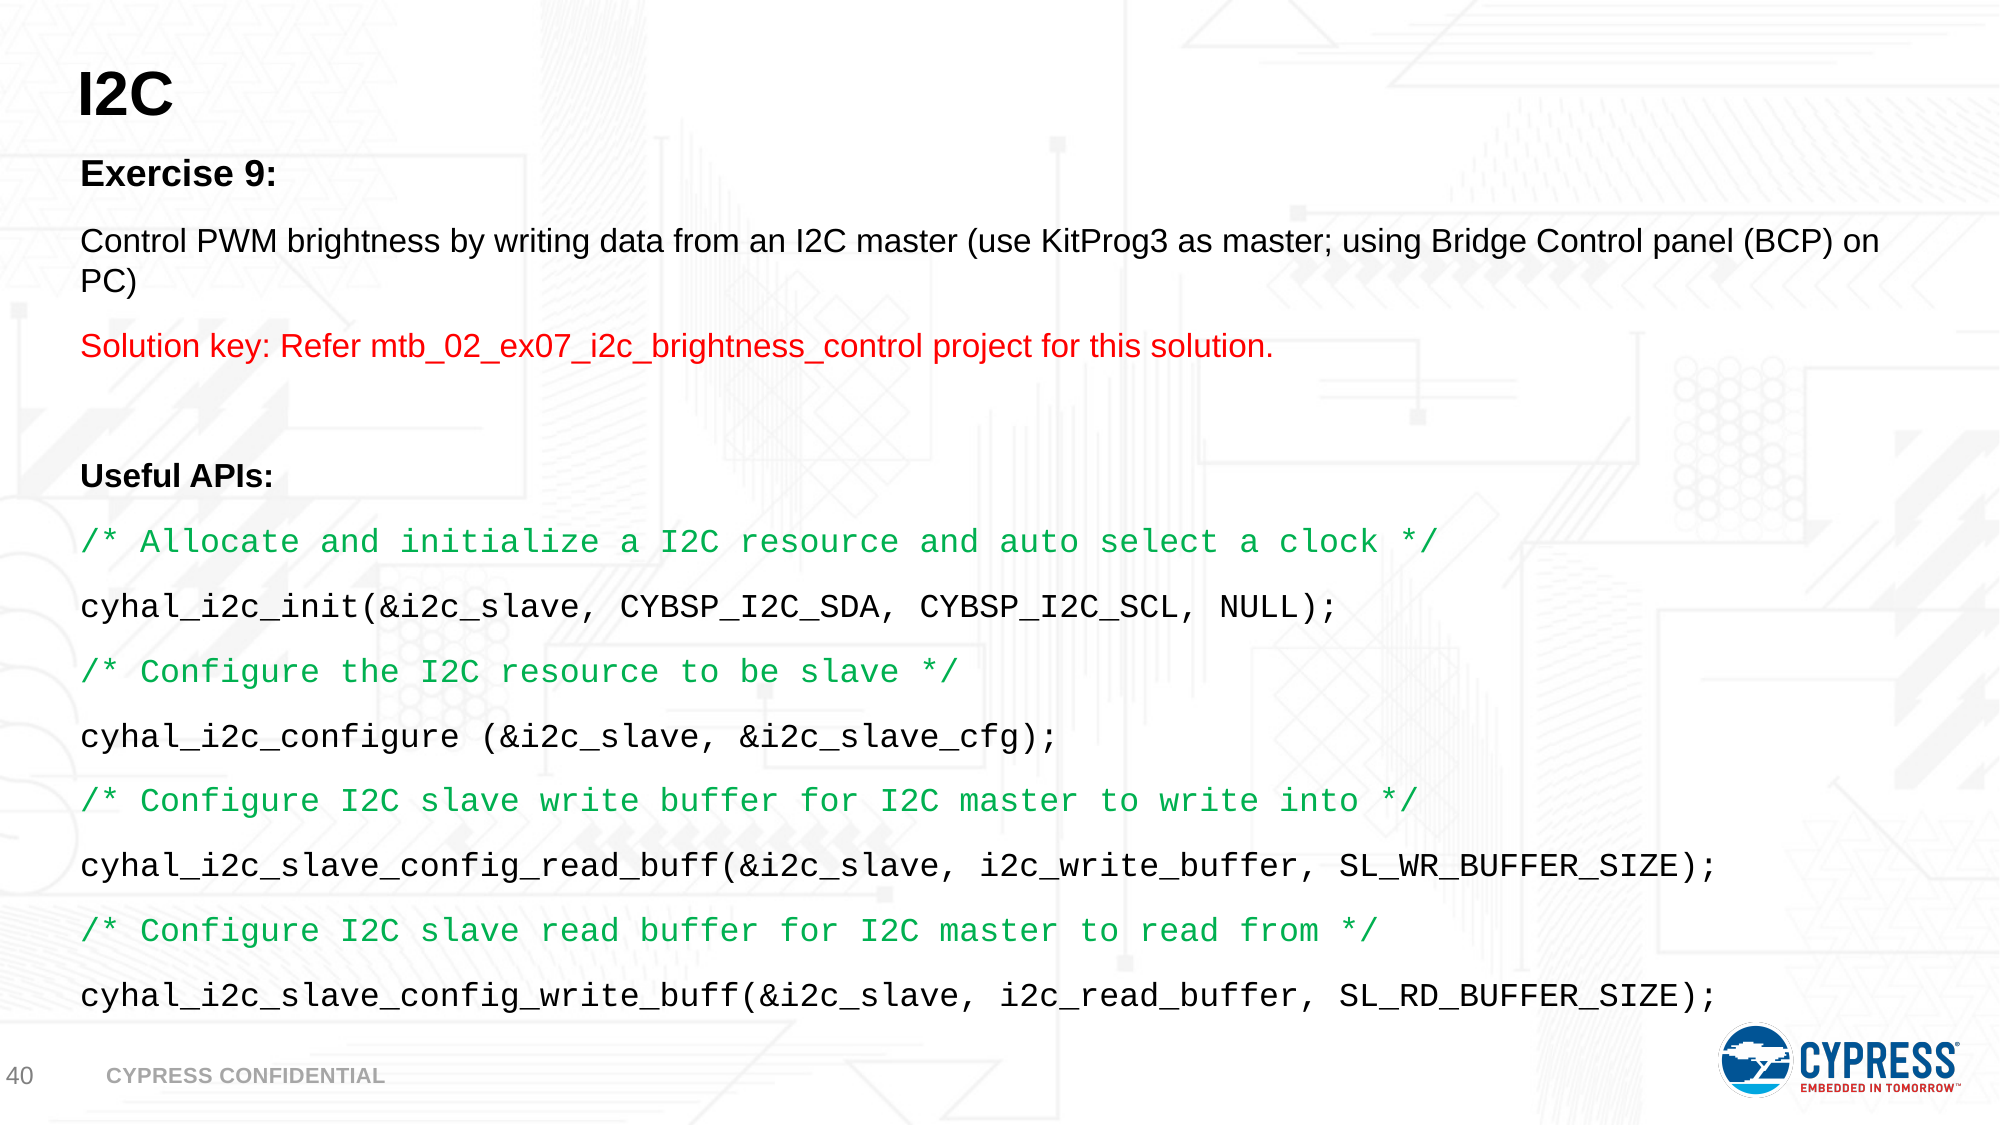

# I2C
Exercise 9:
Control PWM brightness by writing data from an I2C master (use KitProg3 as master; using Bridge Control panel (BCP) on PC)
Solution key: Refer mtb_02_ex07_i2c_brightness_control project for this solution.

Useful APIs:
/* Allocate and initialize a I2C resource and auto select a clock */
cyhal_i2c_init(&i2c_slave, CYBSP_I2C_SDA, CYBSP_I2C_SCL, NULL);
/* Configure the I2C resource to be slave */
cyhal_i2c_configure (&i2c_slave, &i2c_slave_cfg);
/* Configure I2C slave write buffer for I2C master to write into */
cyhal_i2c_slave_config_read_buff(&i2c_slave, i2c_write_buffer, SL_WR_BUFFER_SIZE);
/* Configure I2C slave read buffer for I2C master to read from */
cyhal_i2c_slave_config_write_buff(&i2c_slave, i2c_read_buffer, SL_RD_BUFFER_SIZE);